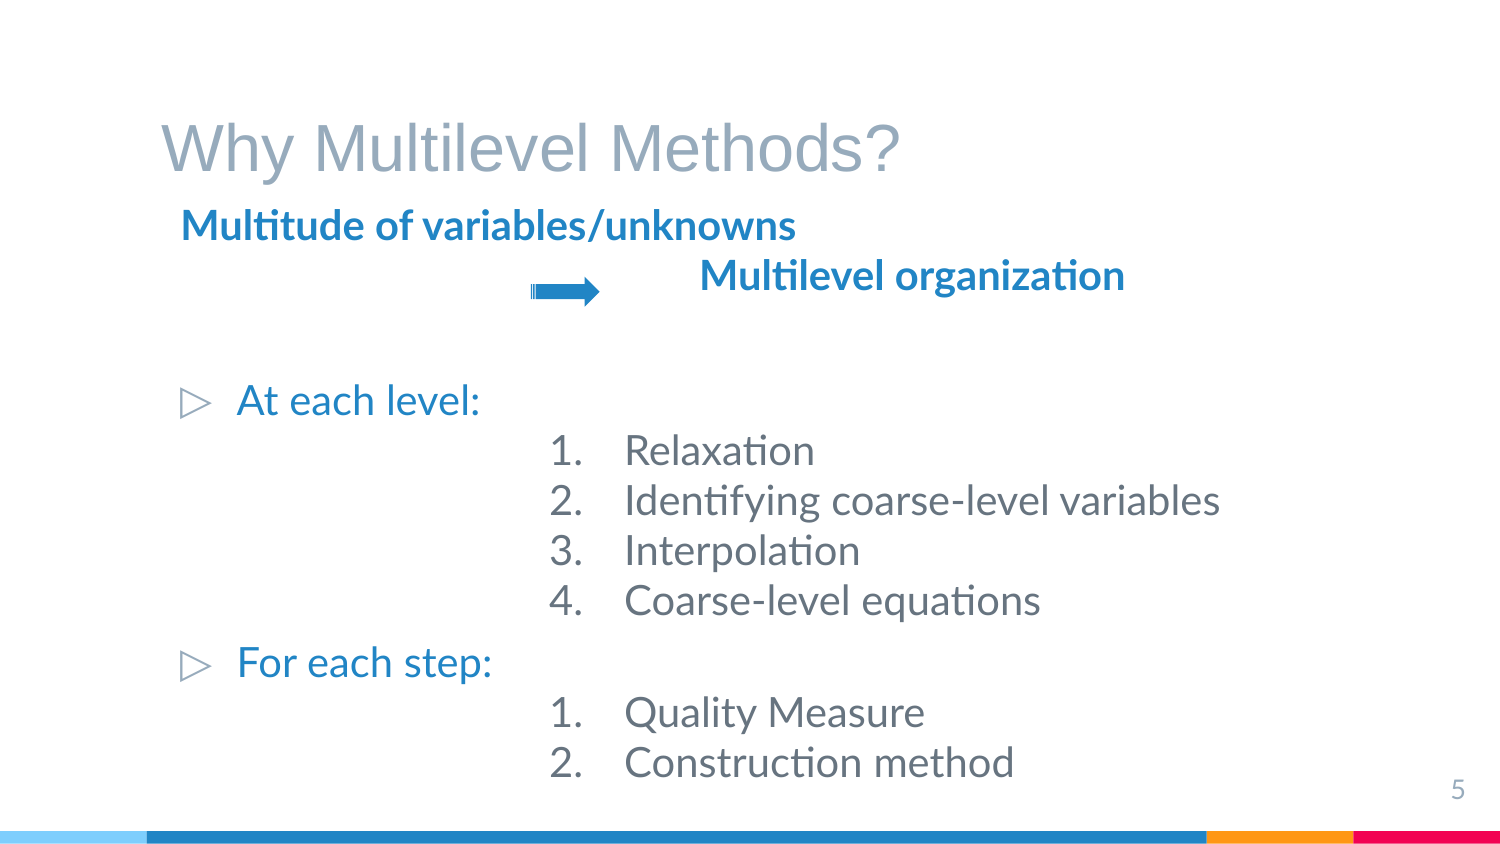

# Why Multilevel Methods?
Multitude of variables/unknowns
			Multilevel organization

At each level:
Relaxation
Identifying coarse-level variables
Interpolation
Coarse-level equations
For each step:
Quality Measure
Construction method

5
5